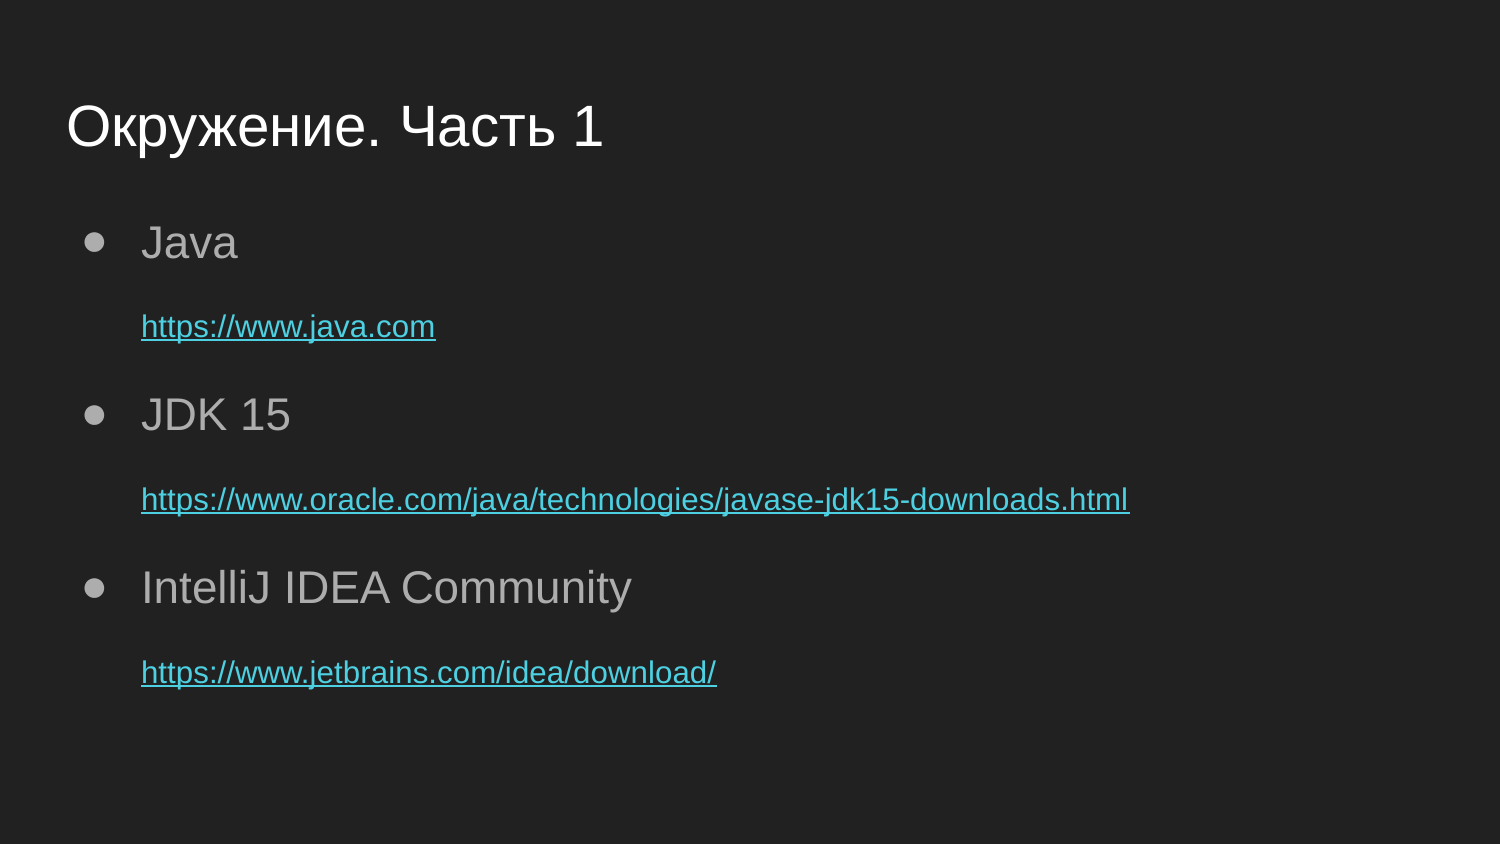

# Окружение. Часть 1
Java
https://www.java.com
JDK 15
https://www.oracle.com/java/technologies/javase-jdk15-downloads.html
IntelliJ IDEA Community
https://www.jetbrains.com/idea/download/